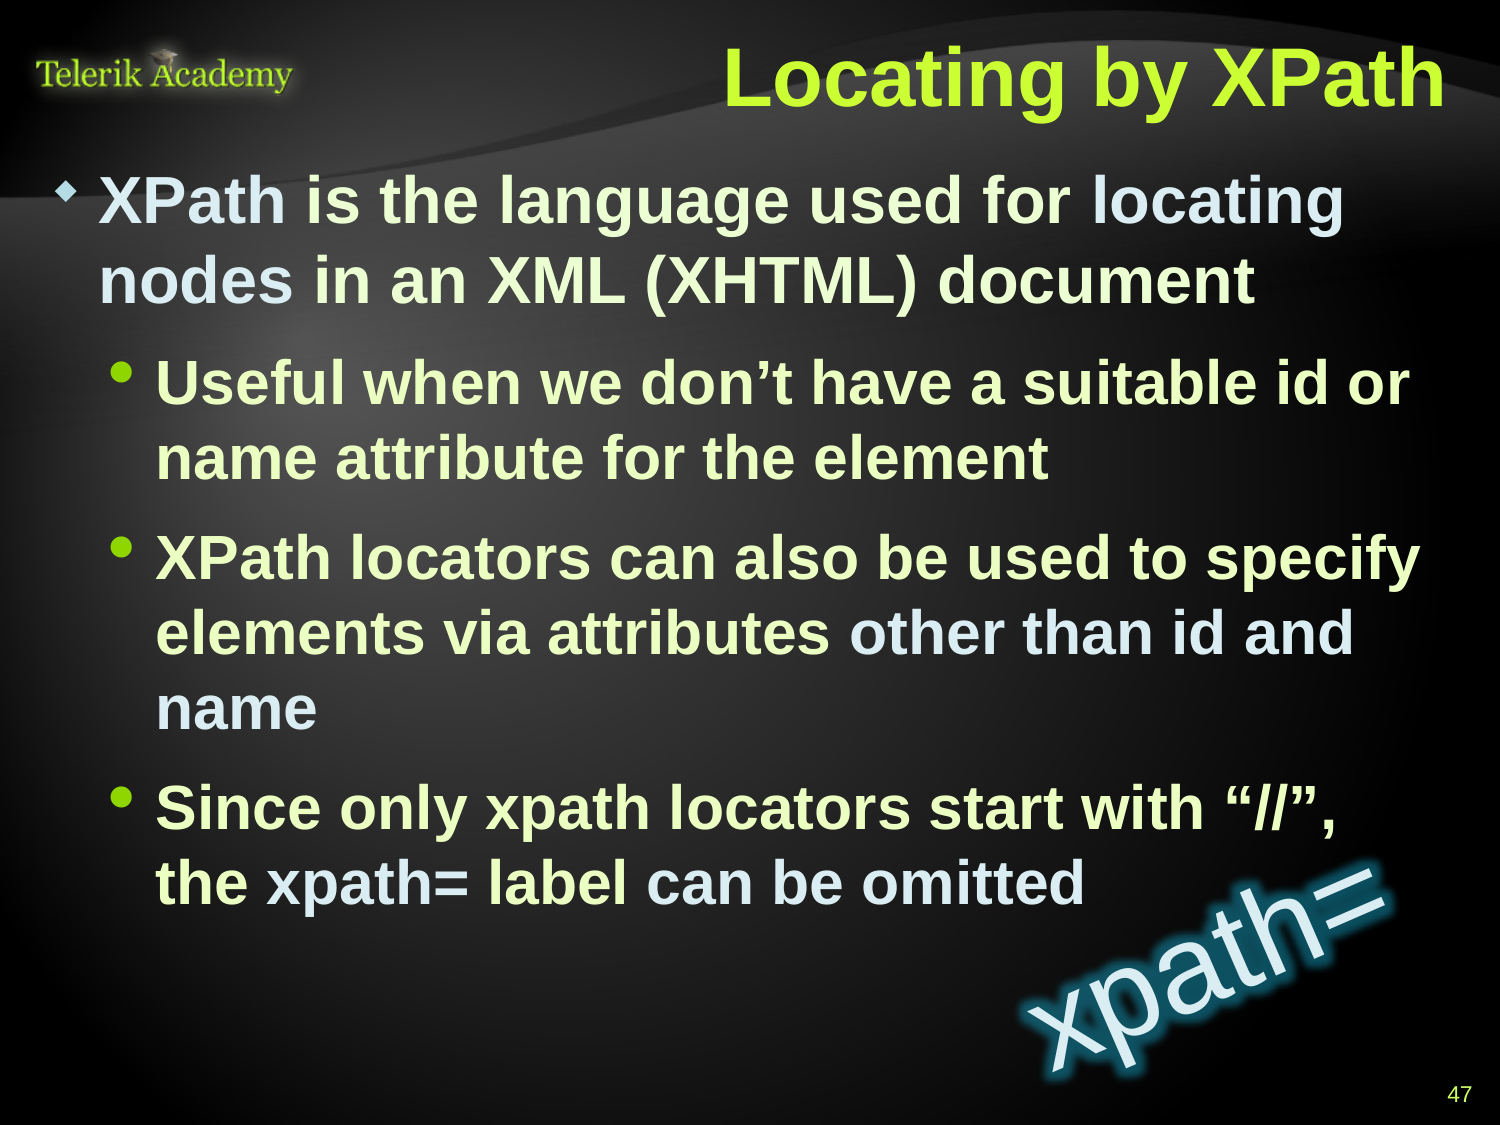

# Locating by XPath
XPath is the language used for locating nodes in an XML (XHTML) document
Useful when we don’t have a suitable id or name attribute for the element
XPath locators can also be used to specify elements via attributes other than id and name
Since only xpath locators start with “//”, the xpath= label can be omitted
xpath=
47